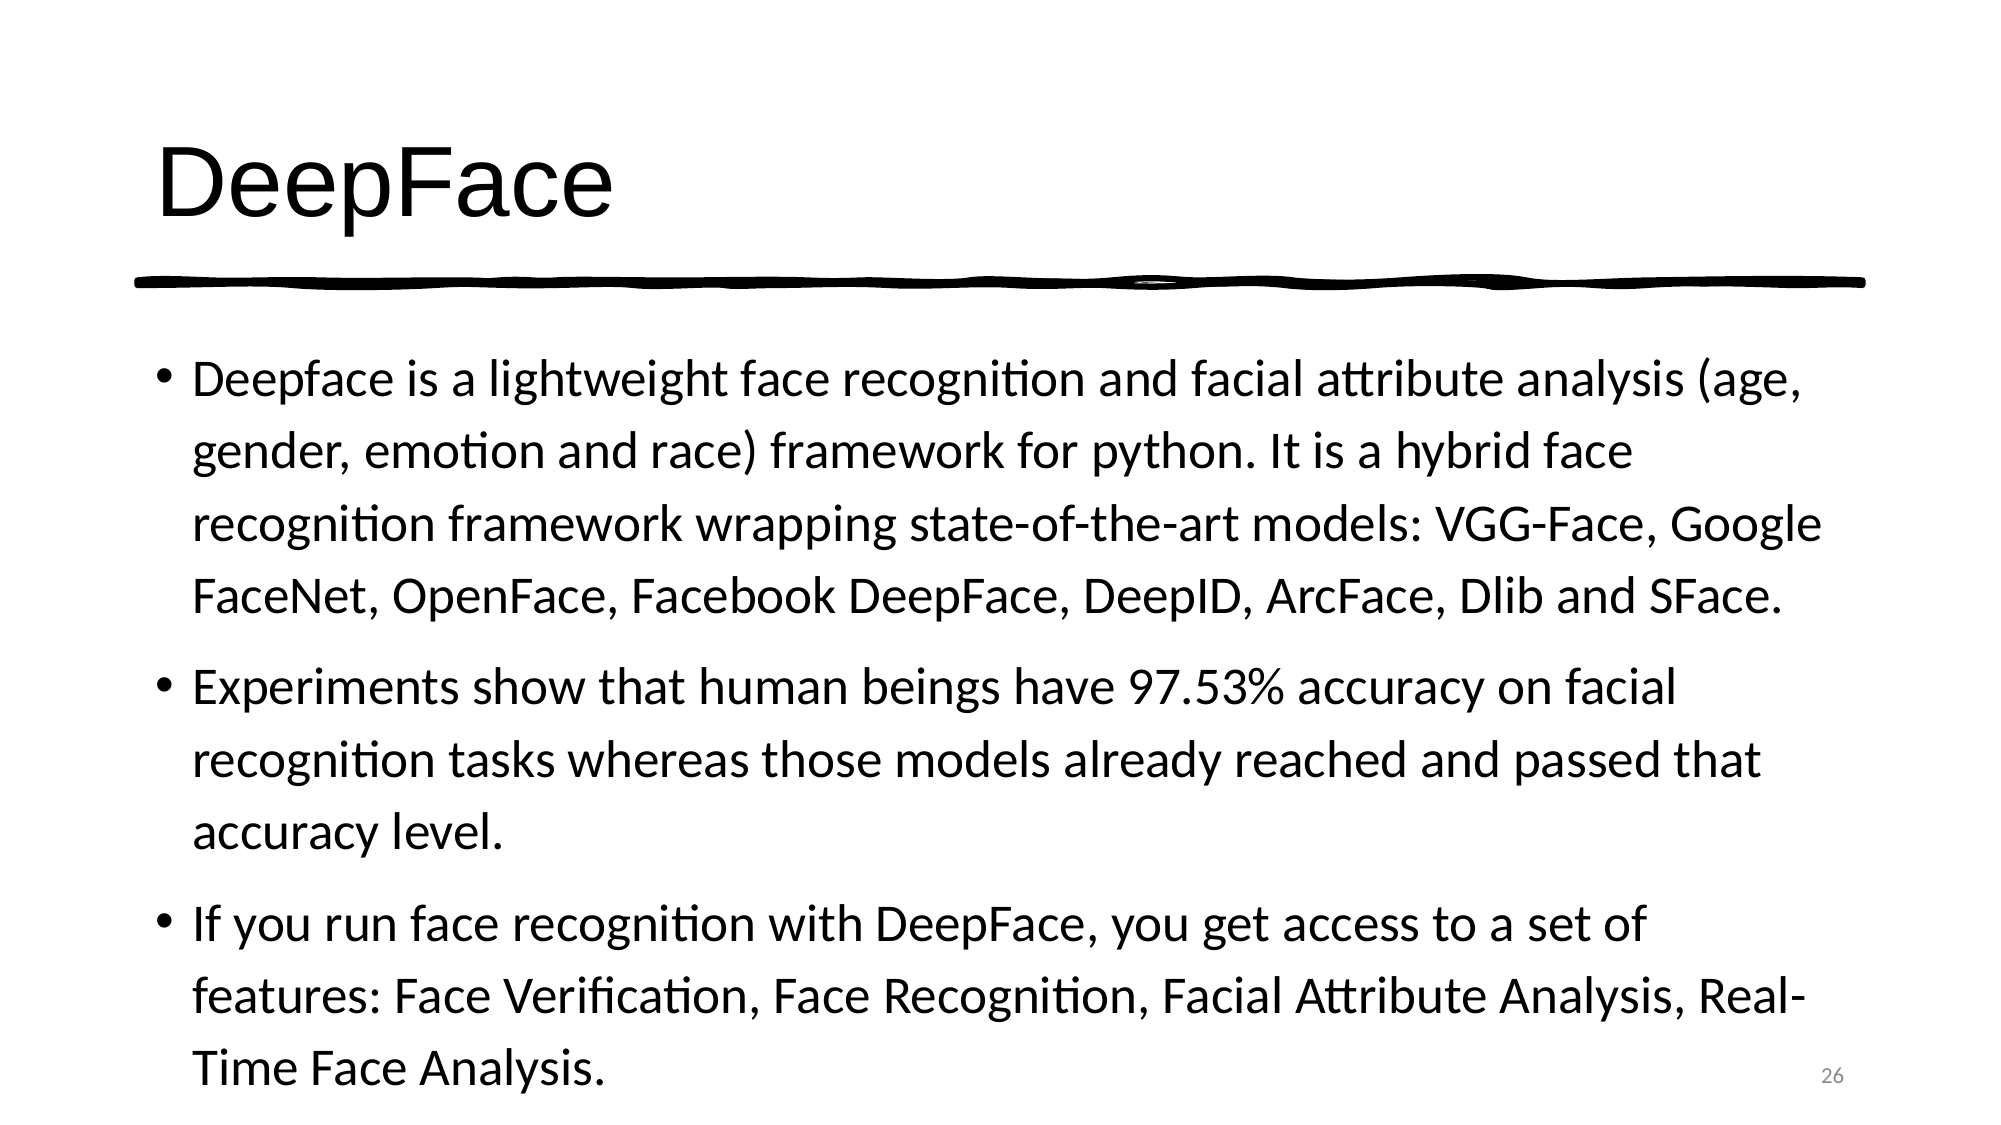

# DeepFace
Deepface is a lightweight face recognition and facial attribute analysis (age, gender, emotion and race) framework for python. It is a hybrid face recognition framework wrapping state-of-the-art models: VGG-Face, Google FaceNet, OpenFace, Facebook DeepFace, DeepID, ArcFace, Dlib and SFace.
Experiments show that human beings have 97.53% accuracy on facial recognition tasks whereas those models already reached and passed that accuracy level.
If you run face recognition with DeepFace, you get access to a set of features: Face Verification, Face Recognition, Facial Attribute Analysis, Real-Time Face Analysis.

26